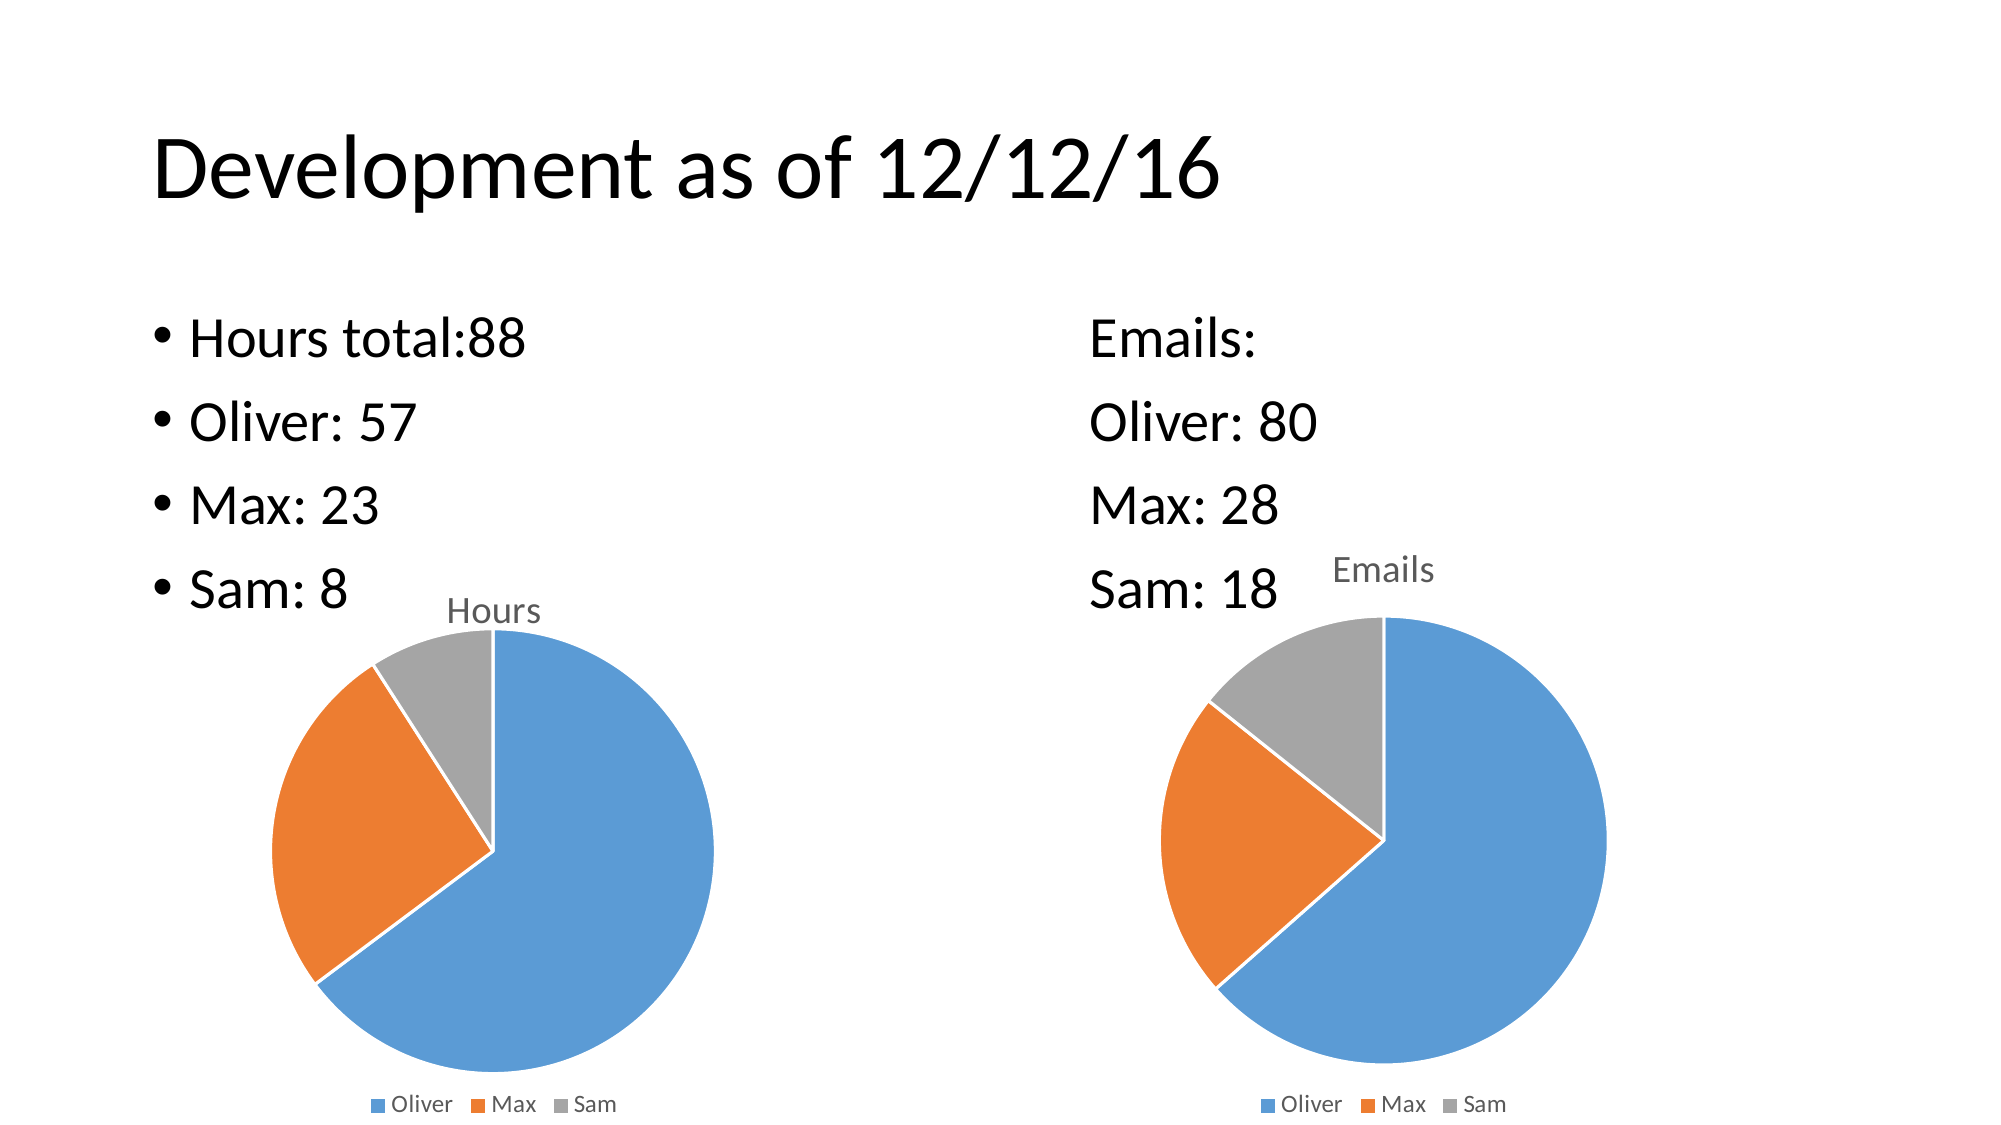

# Development as of 12/12/16
Hours total:88				Emails:
Oliver: 57					Oliver: 80
Max: 23					Max: 28
Sam: 8					Sam: 18

### Chart:

| Category | Emails |
|---|---|
| Oliver | 80.0 |
| Max | 28.0 |
| Sam | 18.0 |

### Chart:

| Category | Hours |
|---|---|
| Oliver | 57.0 |
| Max | 23.0 |
| Sam | 8.0 |